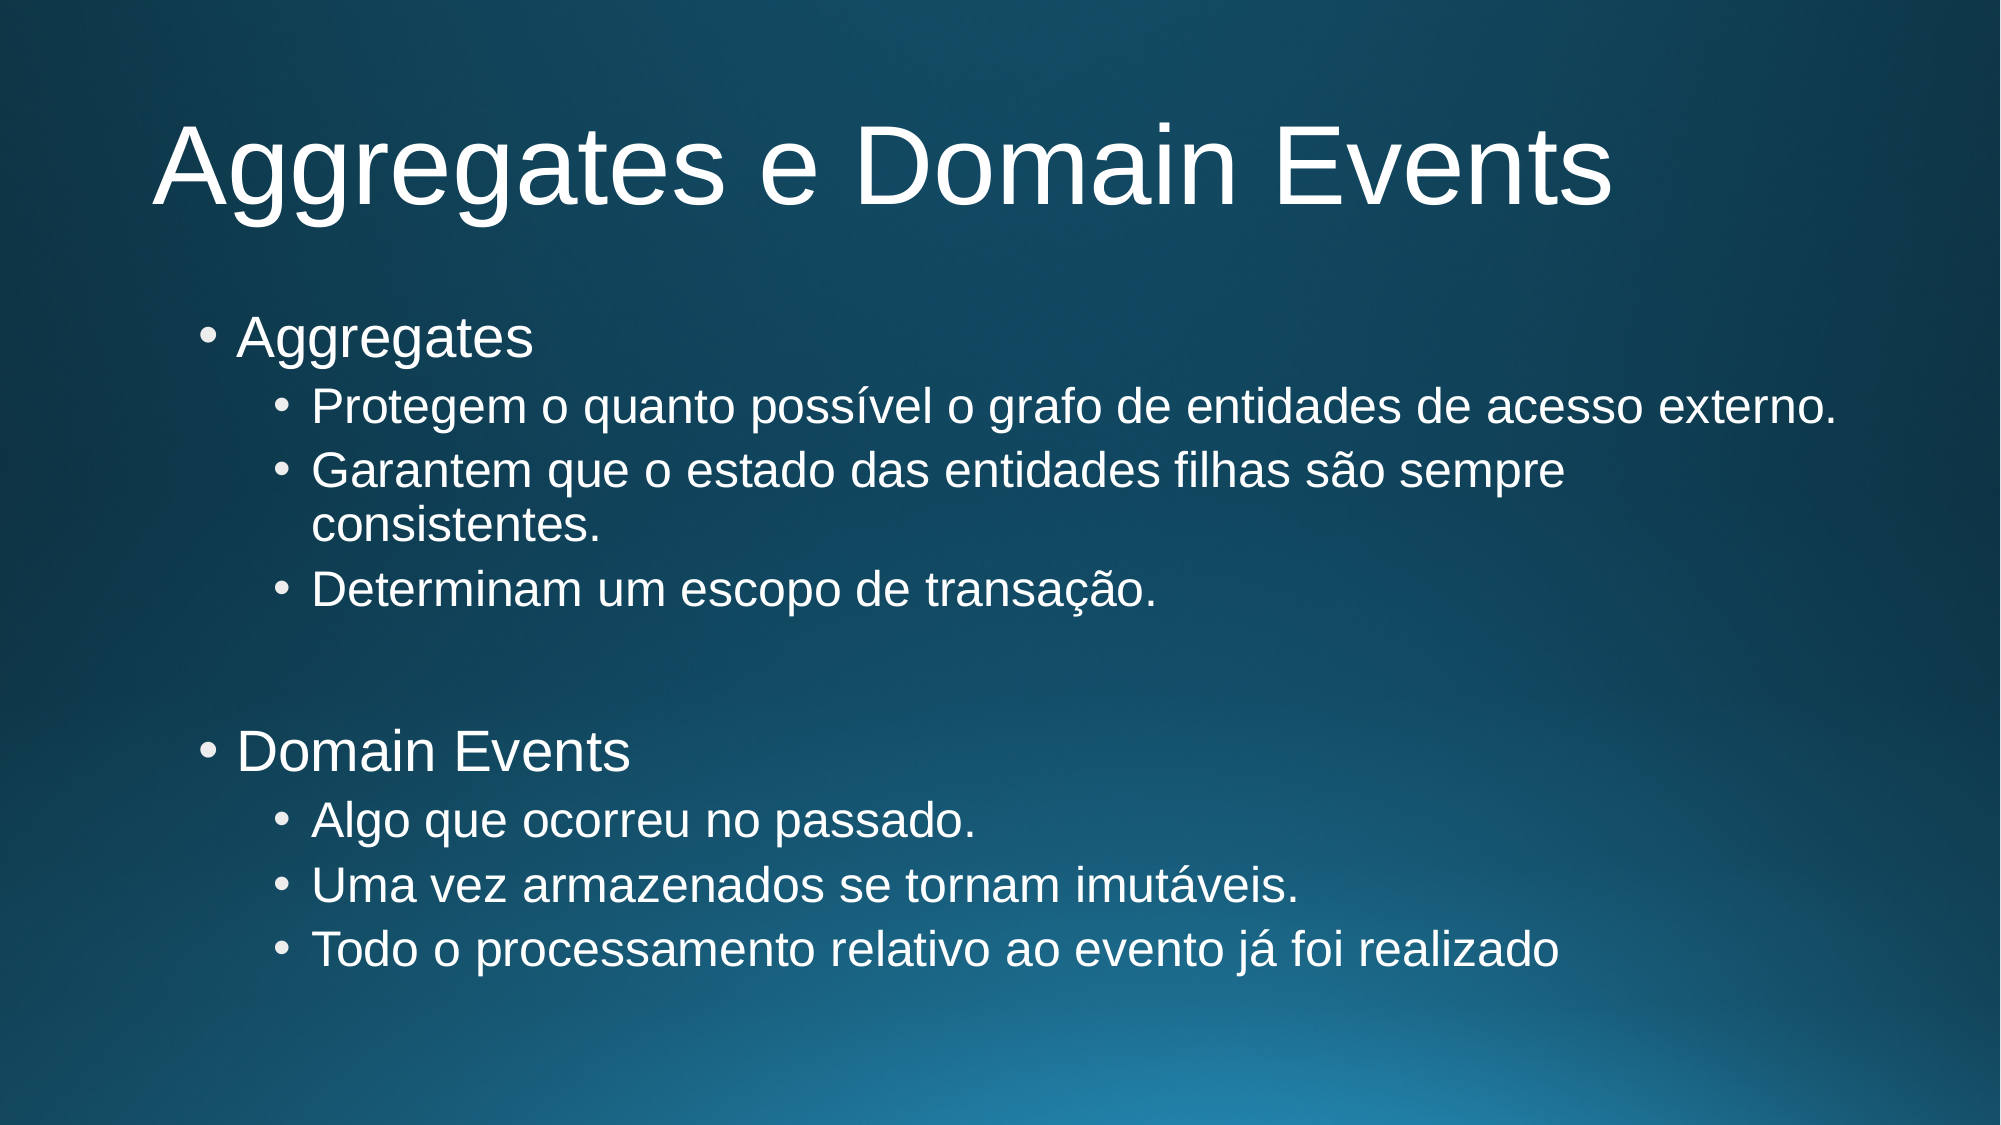

# Aggregates e Domain Events
Aggregates
Protegem o quanto possível o grafo de entidades de acesso externo.
Garantem que o estado das entidades filhas são sempre consistentes.
Determinam um escopo de transação.

Domain Events
Algo que ocorreu no passado.
Uma vez armazenados se tornam imutáveis.
Todo o processamento relativo ao evento já foi realizado